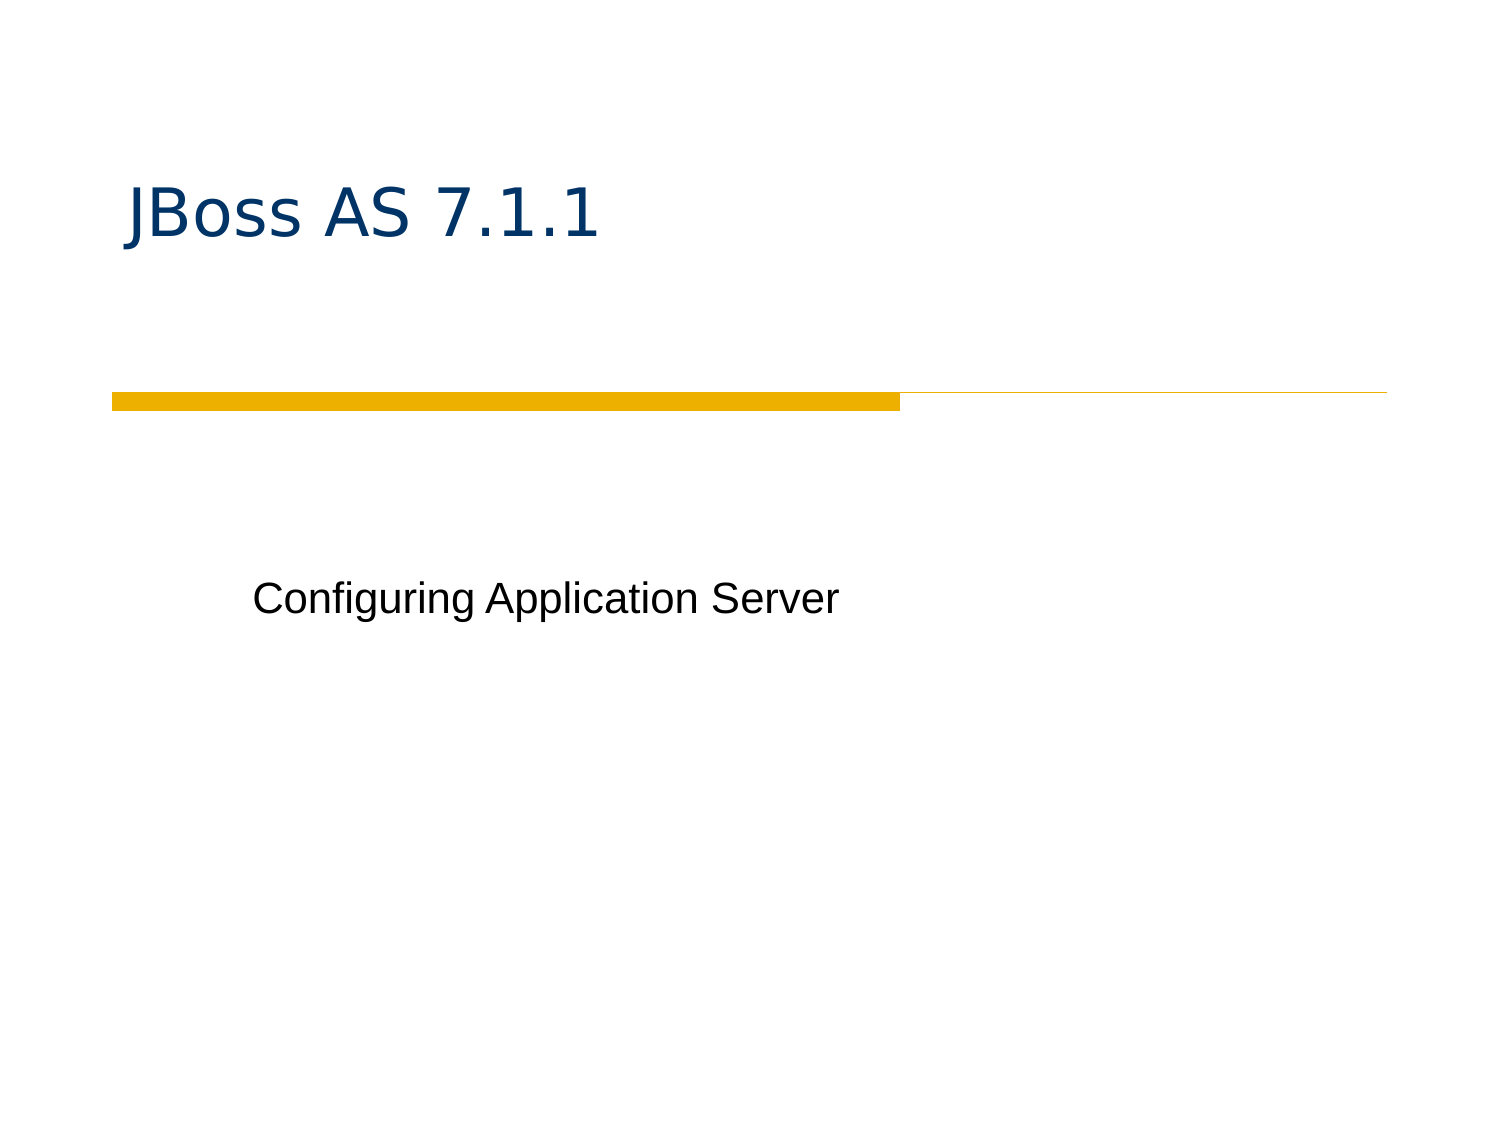

# JBoss AS 7.1.1
Configuring Application Server